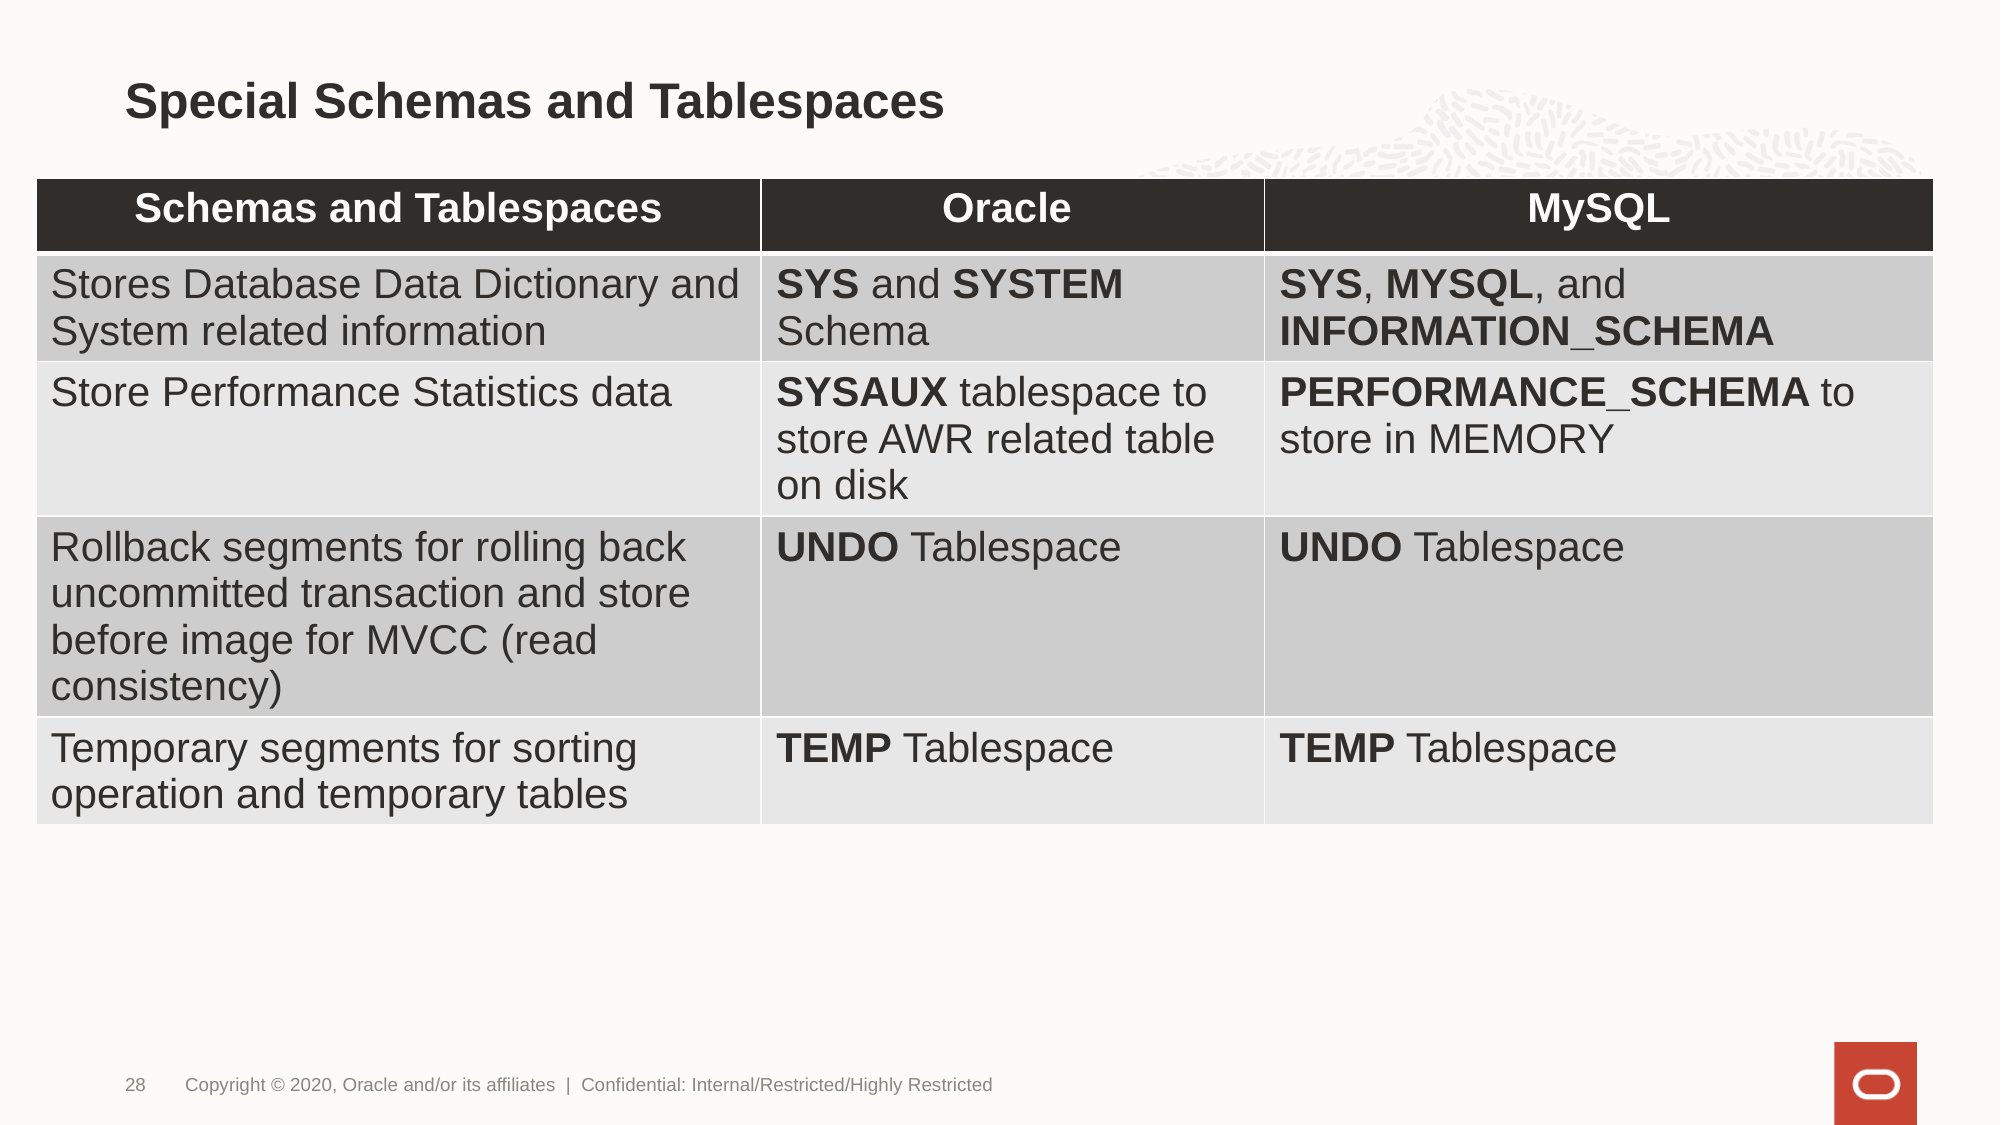

# Special Schemas and Tablespaces
| Schemas and Tablespaces | Oracle | MySQL |
| --- | --- | --- |
| Stores Database Data Dictionary and System related information | SYS and SYSTEM Schema | SYS, MYSQL, and INFORMATION\_SCHEMA |
| Store Performance Statistics data | SYSAUX tablespace to store AWR related table on disk | PERFORMANCE\_SCHEMA to store in MEMORY |
| Rollback segments for rolling back uncommitted transaction and store before image for MVCC (read consistency) | UNDO Tablespace | UNDO Tablespace |
| Temporary segments for sorting operation and temporary tables | TEMP Tablespace | TEMP Tablespace |
28
Copyright © 2020, Oracle and/or its affiliates  |  Confidential: Internal/Restricted/Highly Restricted